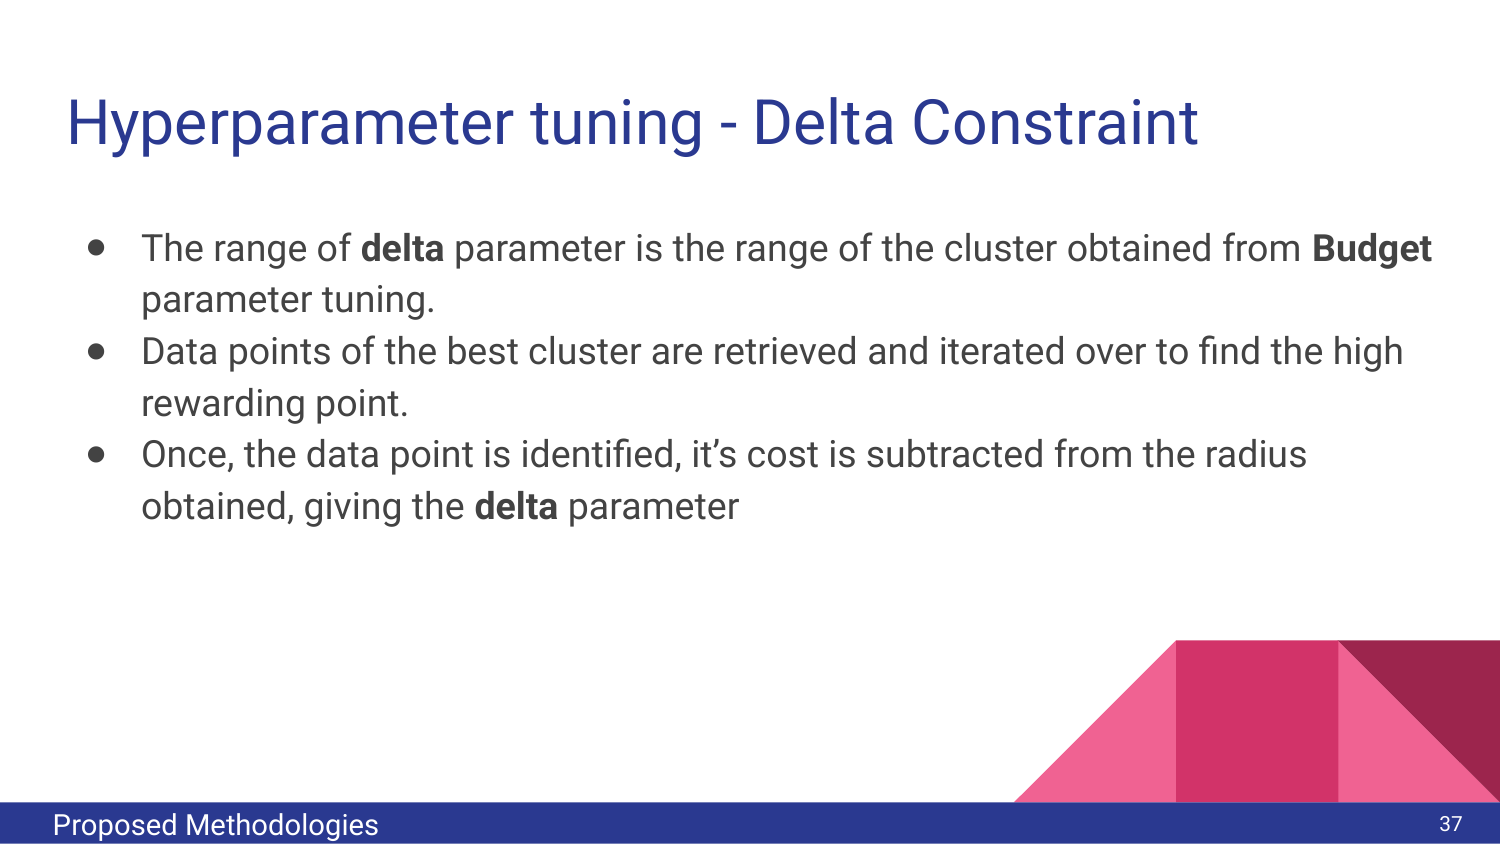

# Hyperparameter tuning - Delta Constraint
The range of delta parameter is the range of the cluster obtained from Budget parameter tuning.
Data points of the best cluster are retrieved and iterated over to find the high rewarding point.
Once, the data point is identified, it’s cost is subtracted from the radius obtained, giving the delta parameter

Proposed Methodologies
37